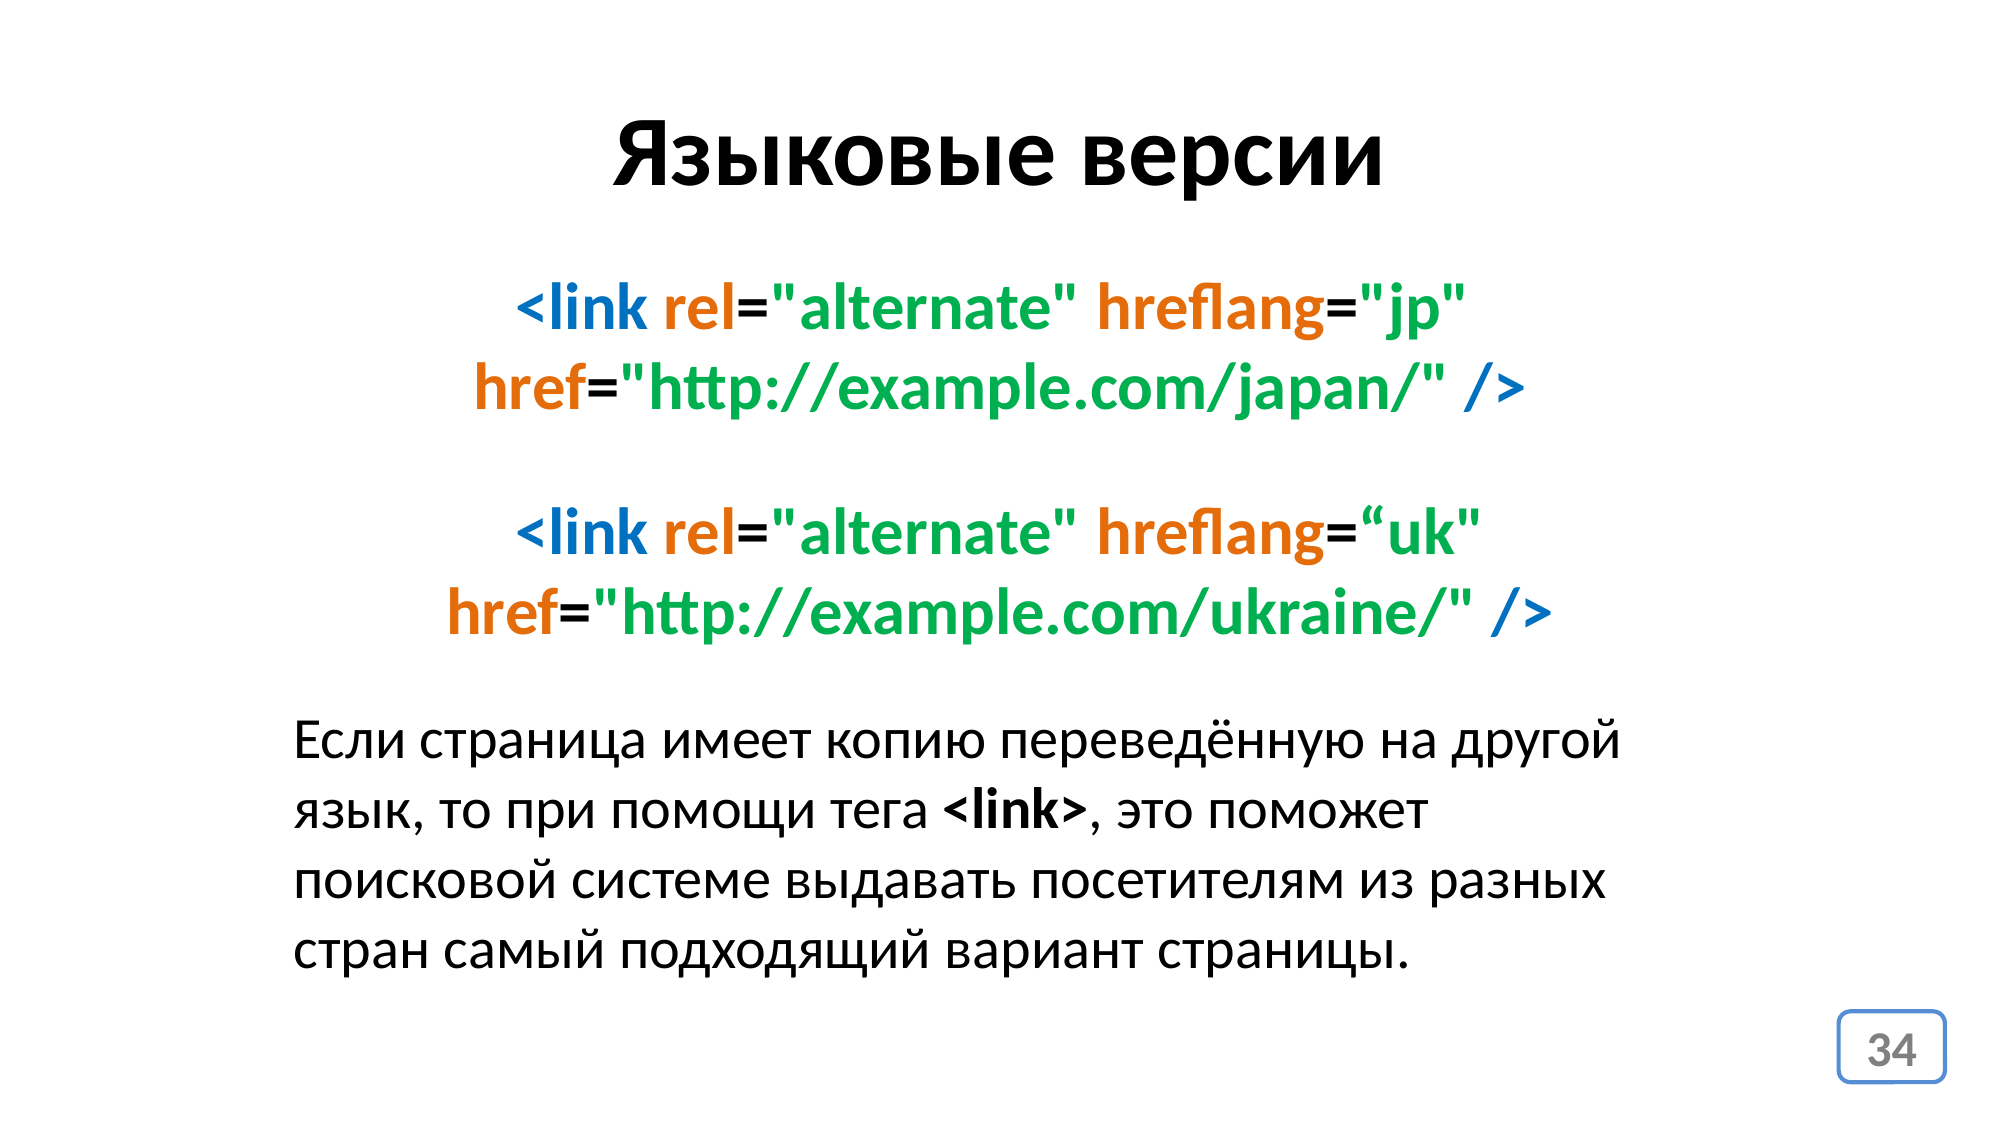

Языковые версии
<link rel="alternate" hreflang="jp"
href="http://example.com/japan/" />
<link rel="alternate" hreflang=“uk" href="http://example.com/ukraine/" />
Если страница имеет копию переведённую на другой язык, то при помощи тега <link>, это поможет поисковой системе выдавать посетителям из разных стран самый подходящий вариант страницы.
34